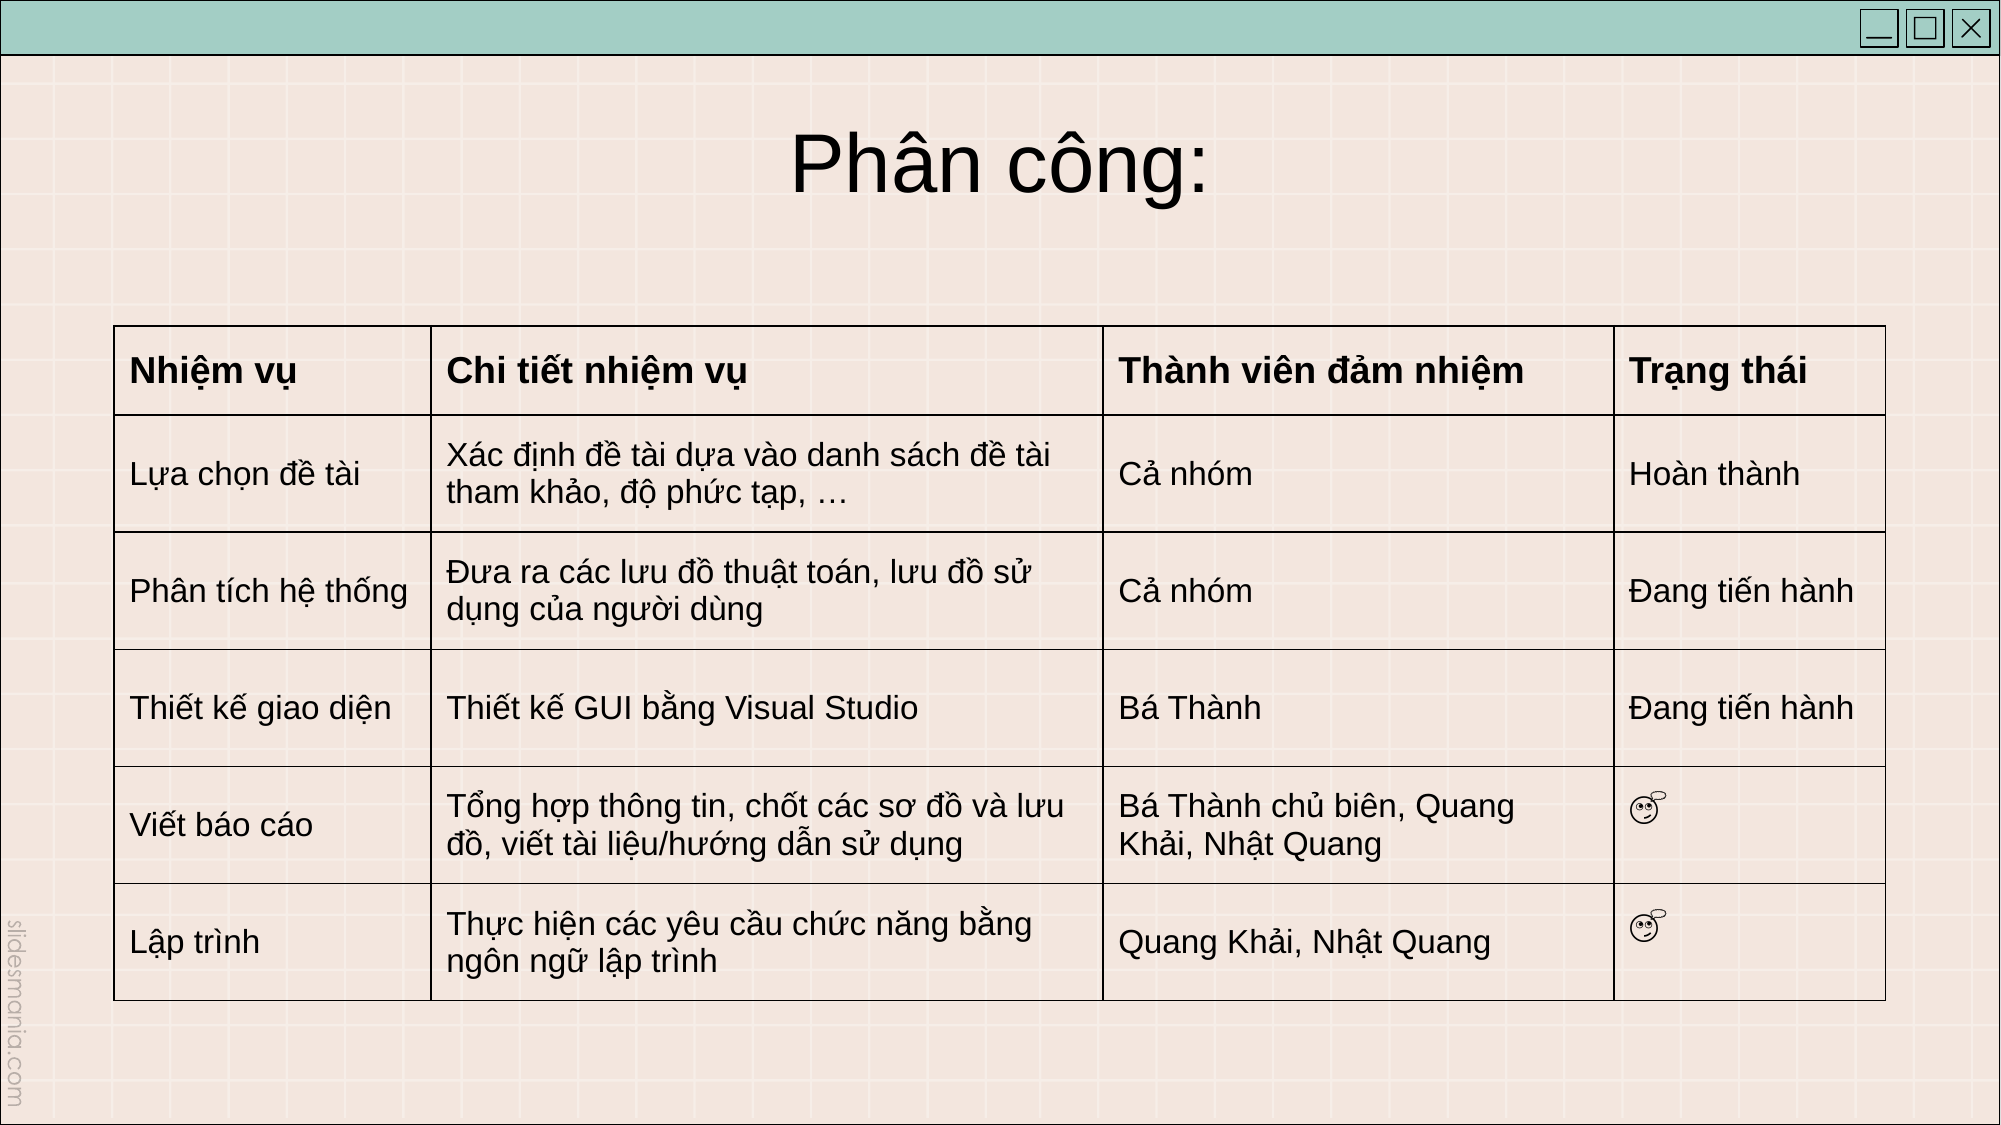

# Phân công:
| Nhiệm vụ | Chi tiết nhiệm vụ | Thành viên đảm nhiệm | Trạng thái |
| --- | --- | --- | --- |
| Lựa chọn đề tài | Xác định đề tài dựa vào danh sách đề tài tham khảo, độ phức tạp, … | Cả nhóm | Hoàn thành |
| Phân tích hệ thống | Đưa ra các lưu đồ thuật toán, lưu đồ sử dụng của người dùng | Cả nhóm | Đang tiến hành |
| Thiết kế giao diện | Thiết kế GUI bằng Visual Studio | Bá Thành | Đang tiến hành |
| Viết báo cáo | Tổng hợp thông tin, chốt các sơ đồ và lưu đồ, viết tài liệu/hướng dẫn sử dụng | Bá Thành chủ biên, Quang Khải, Nhật Quang | 🤔 |
| Lập trình | Thực hiện các yêu cầu chức năng bằng ngôn ngữ lập trình | Quang Khải, Nhật Quang | 🤔 |